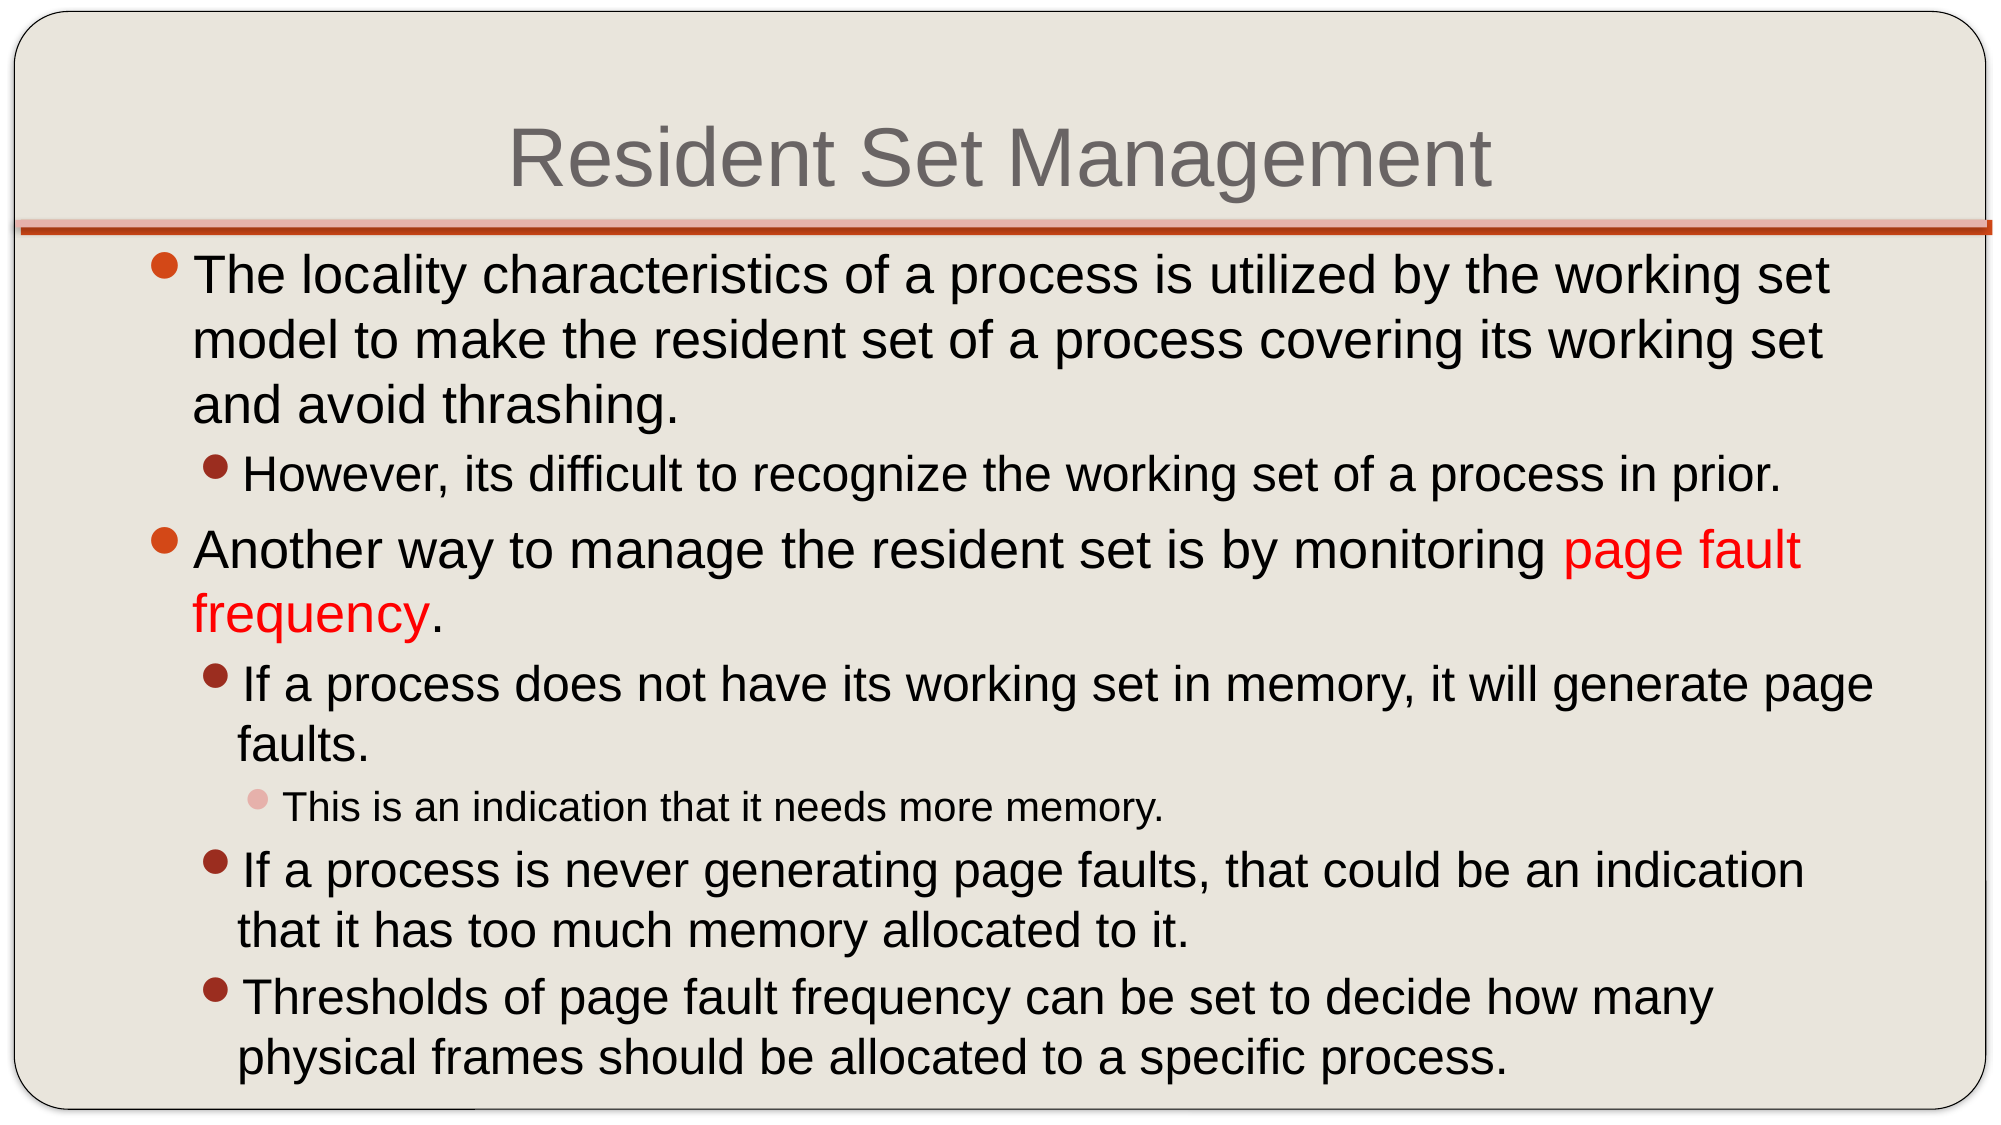

# Resident Set Management
The locality characteristics of a process is utilized by the working set model to make the resident set of a process covering its working set and avoid thrashing.
However, its difficult to recognize the working set of a process in prior.
Another way to manage the resident set is by monitoring page fault frequency.
If a process does not have its working set in memory, it will generate page faults.
This is an indication that it needs more memory.
If a process is never generating page faults, that could be an indication that it has too much memory allocated to it.
Thresholds of page fault frequency can be set to decide how many physical frames should be allocated to a specific process.